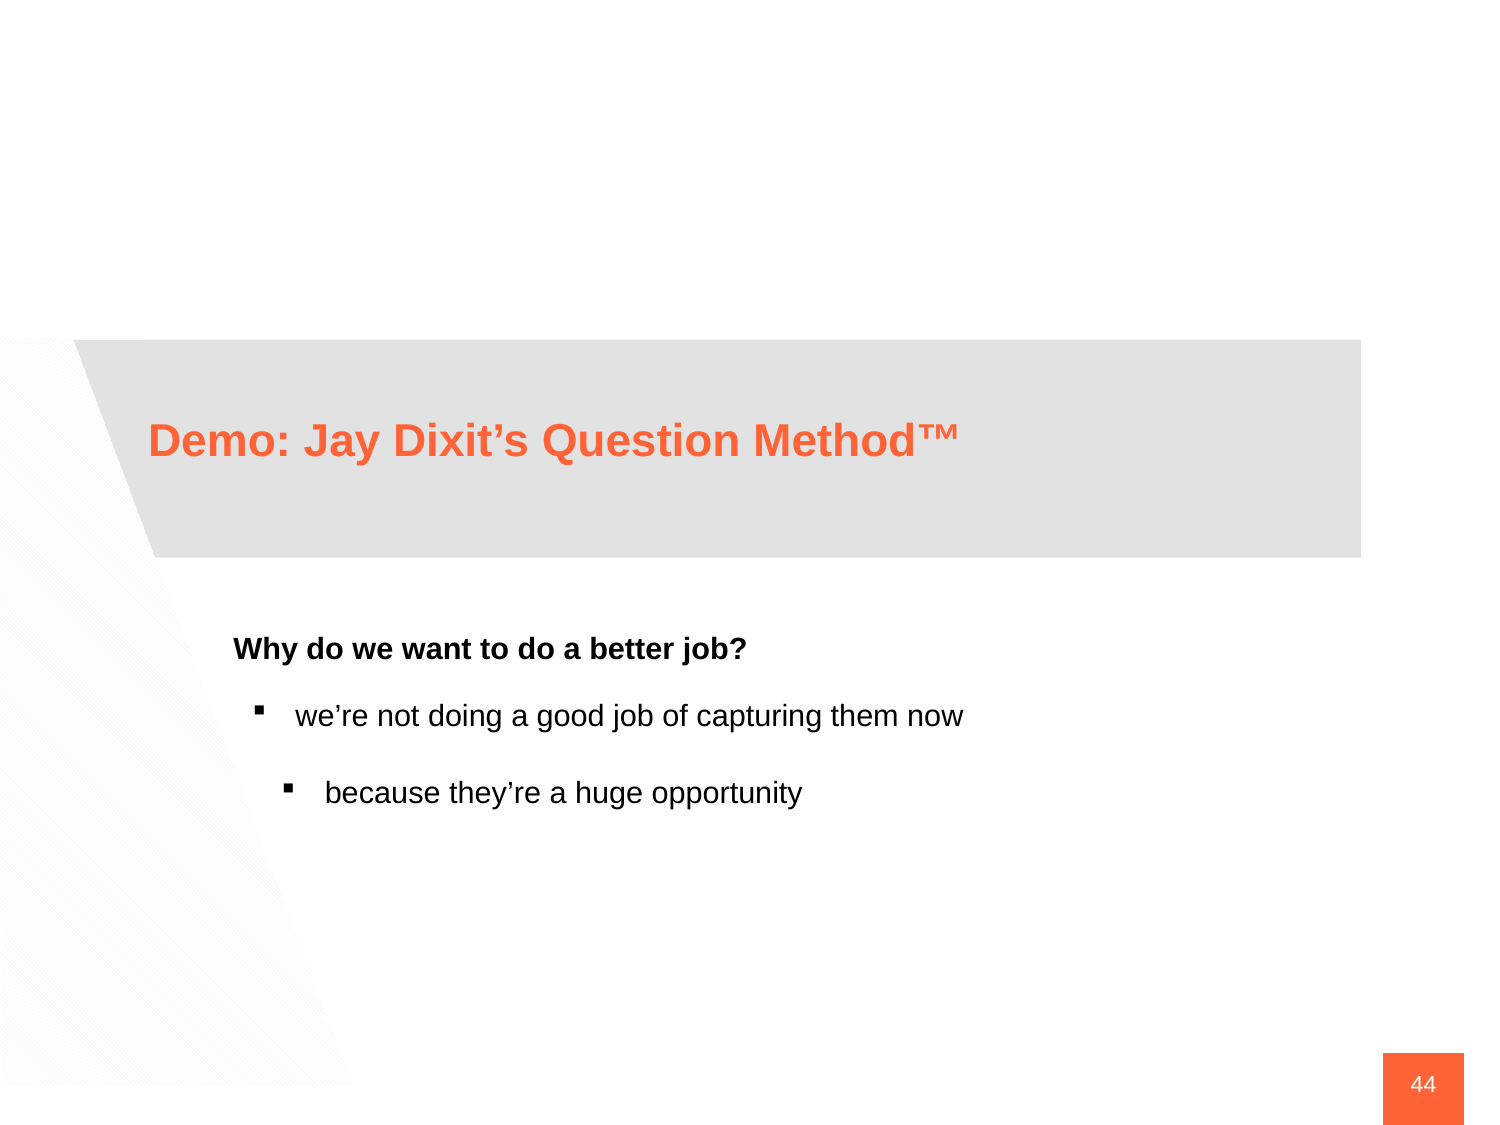

Demo: Jay Dixit’s Question Method™
Why do we want to do a better job?
we’re not doing a good job of capturing them now
because they’re a huge opportunity